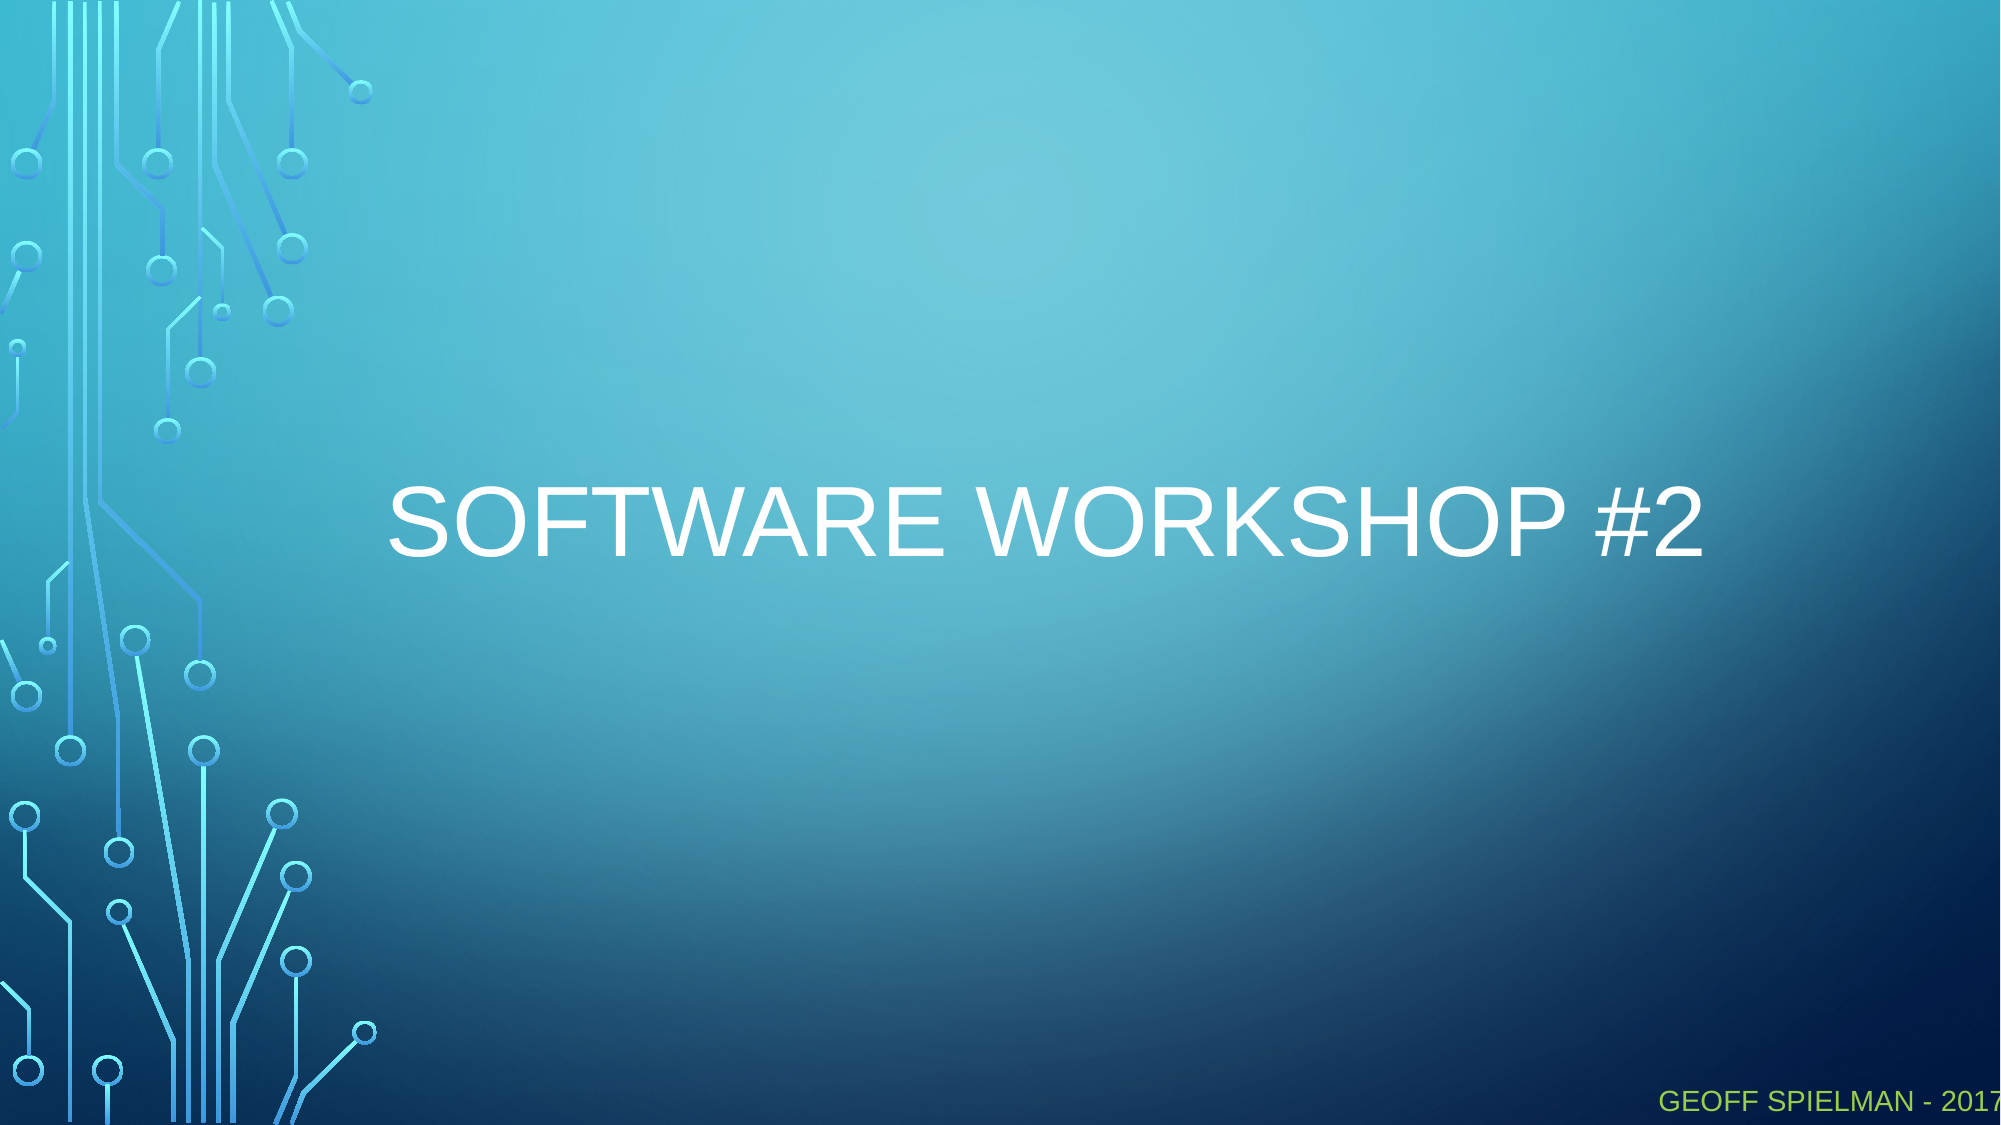

# Software Workshop #2
Geoff Spielman - 2017